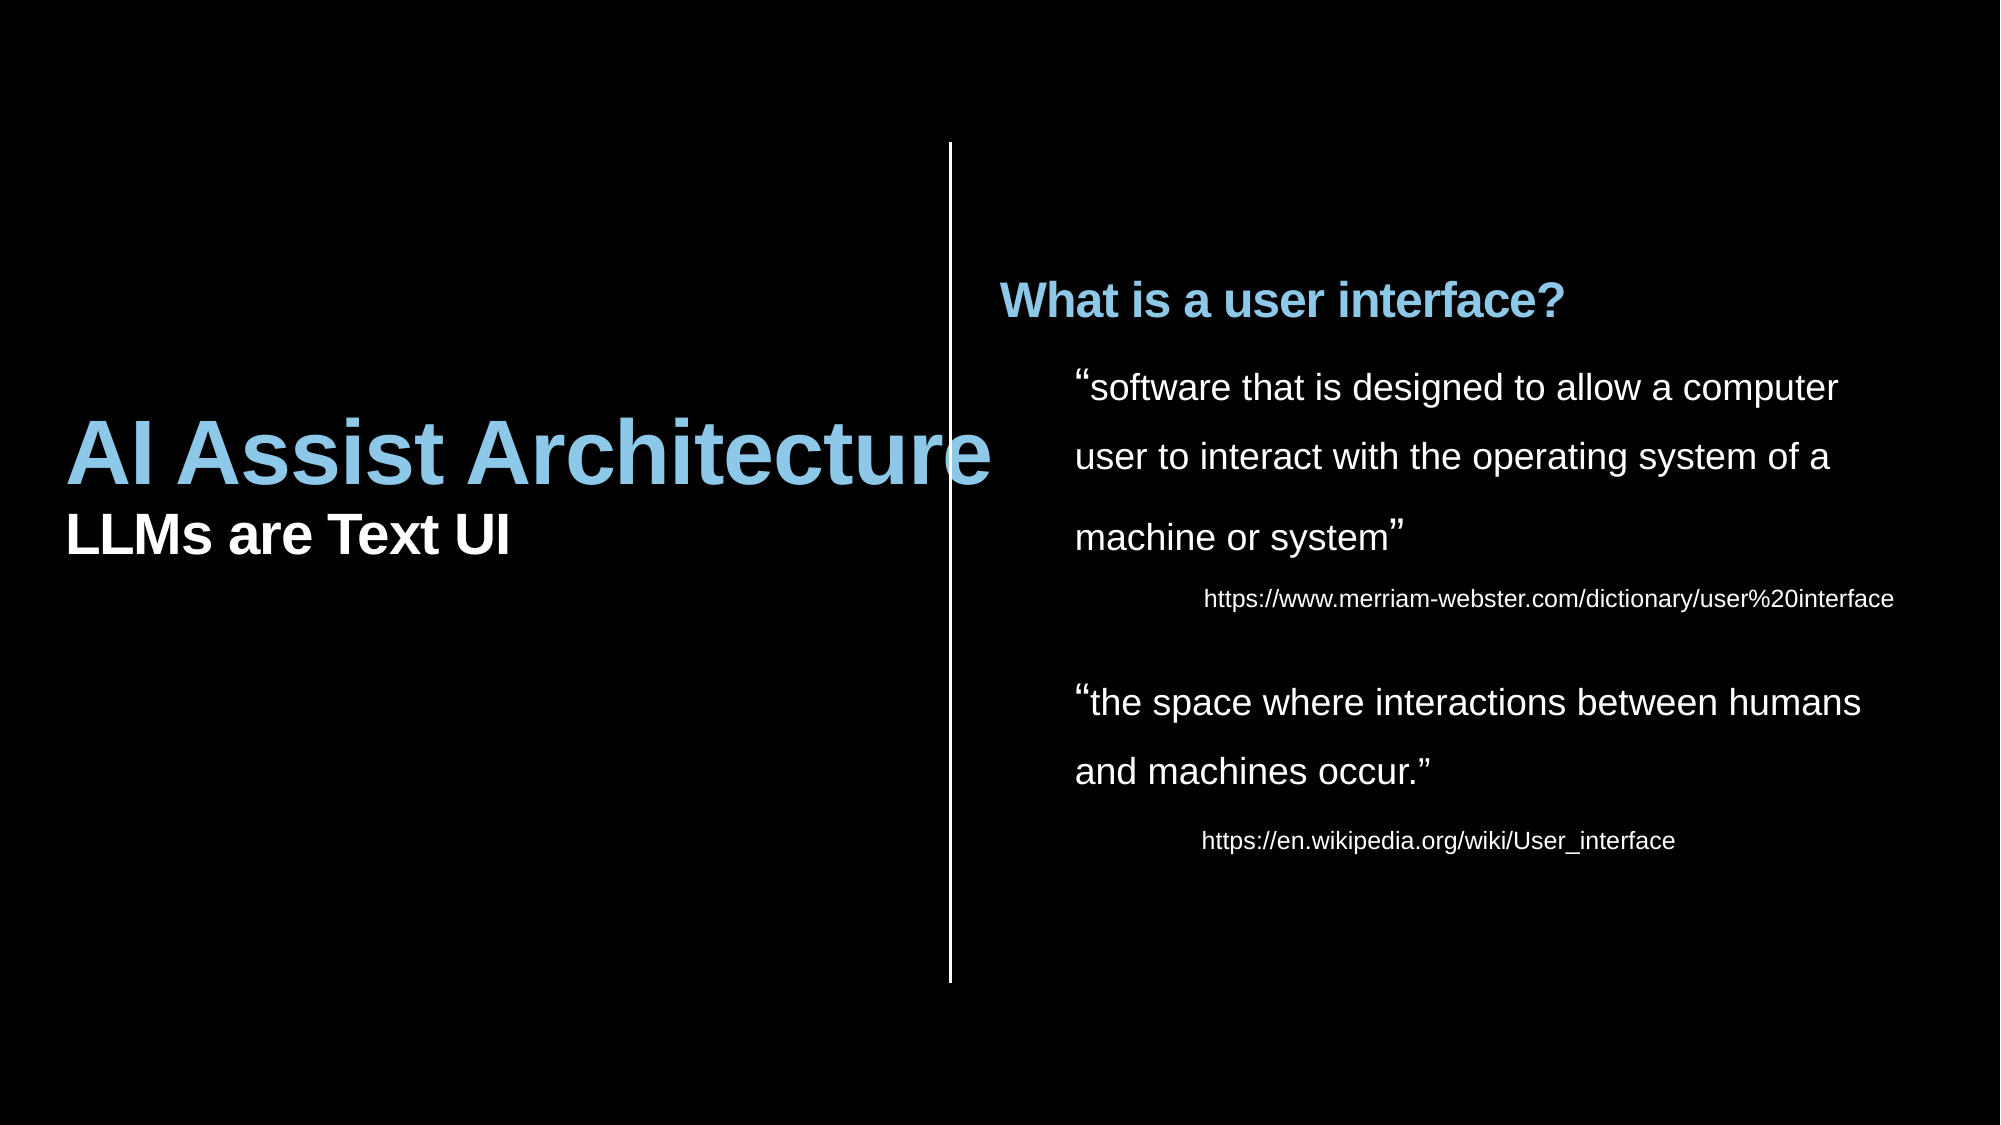

What is a user interface?
“software that is designed to allow a computer user to interact with the operating system of a machine or system”

“the space where interactions between humans and machines occur.”
AI Assist Architecture
LLMs are Text UI
https://www.merriam-webster.com/dictionary/user%20interface
https://en.wikipedia.org/wiki/User_interface